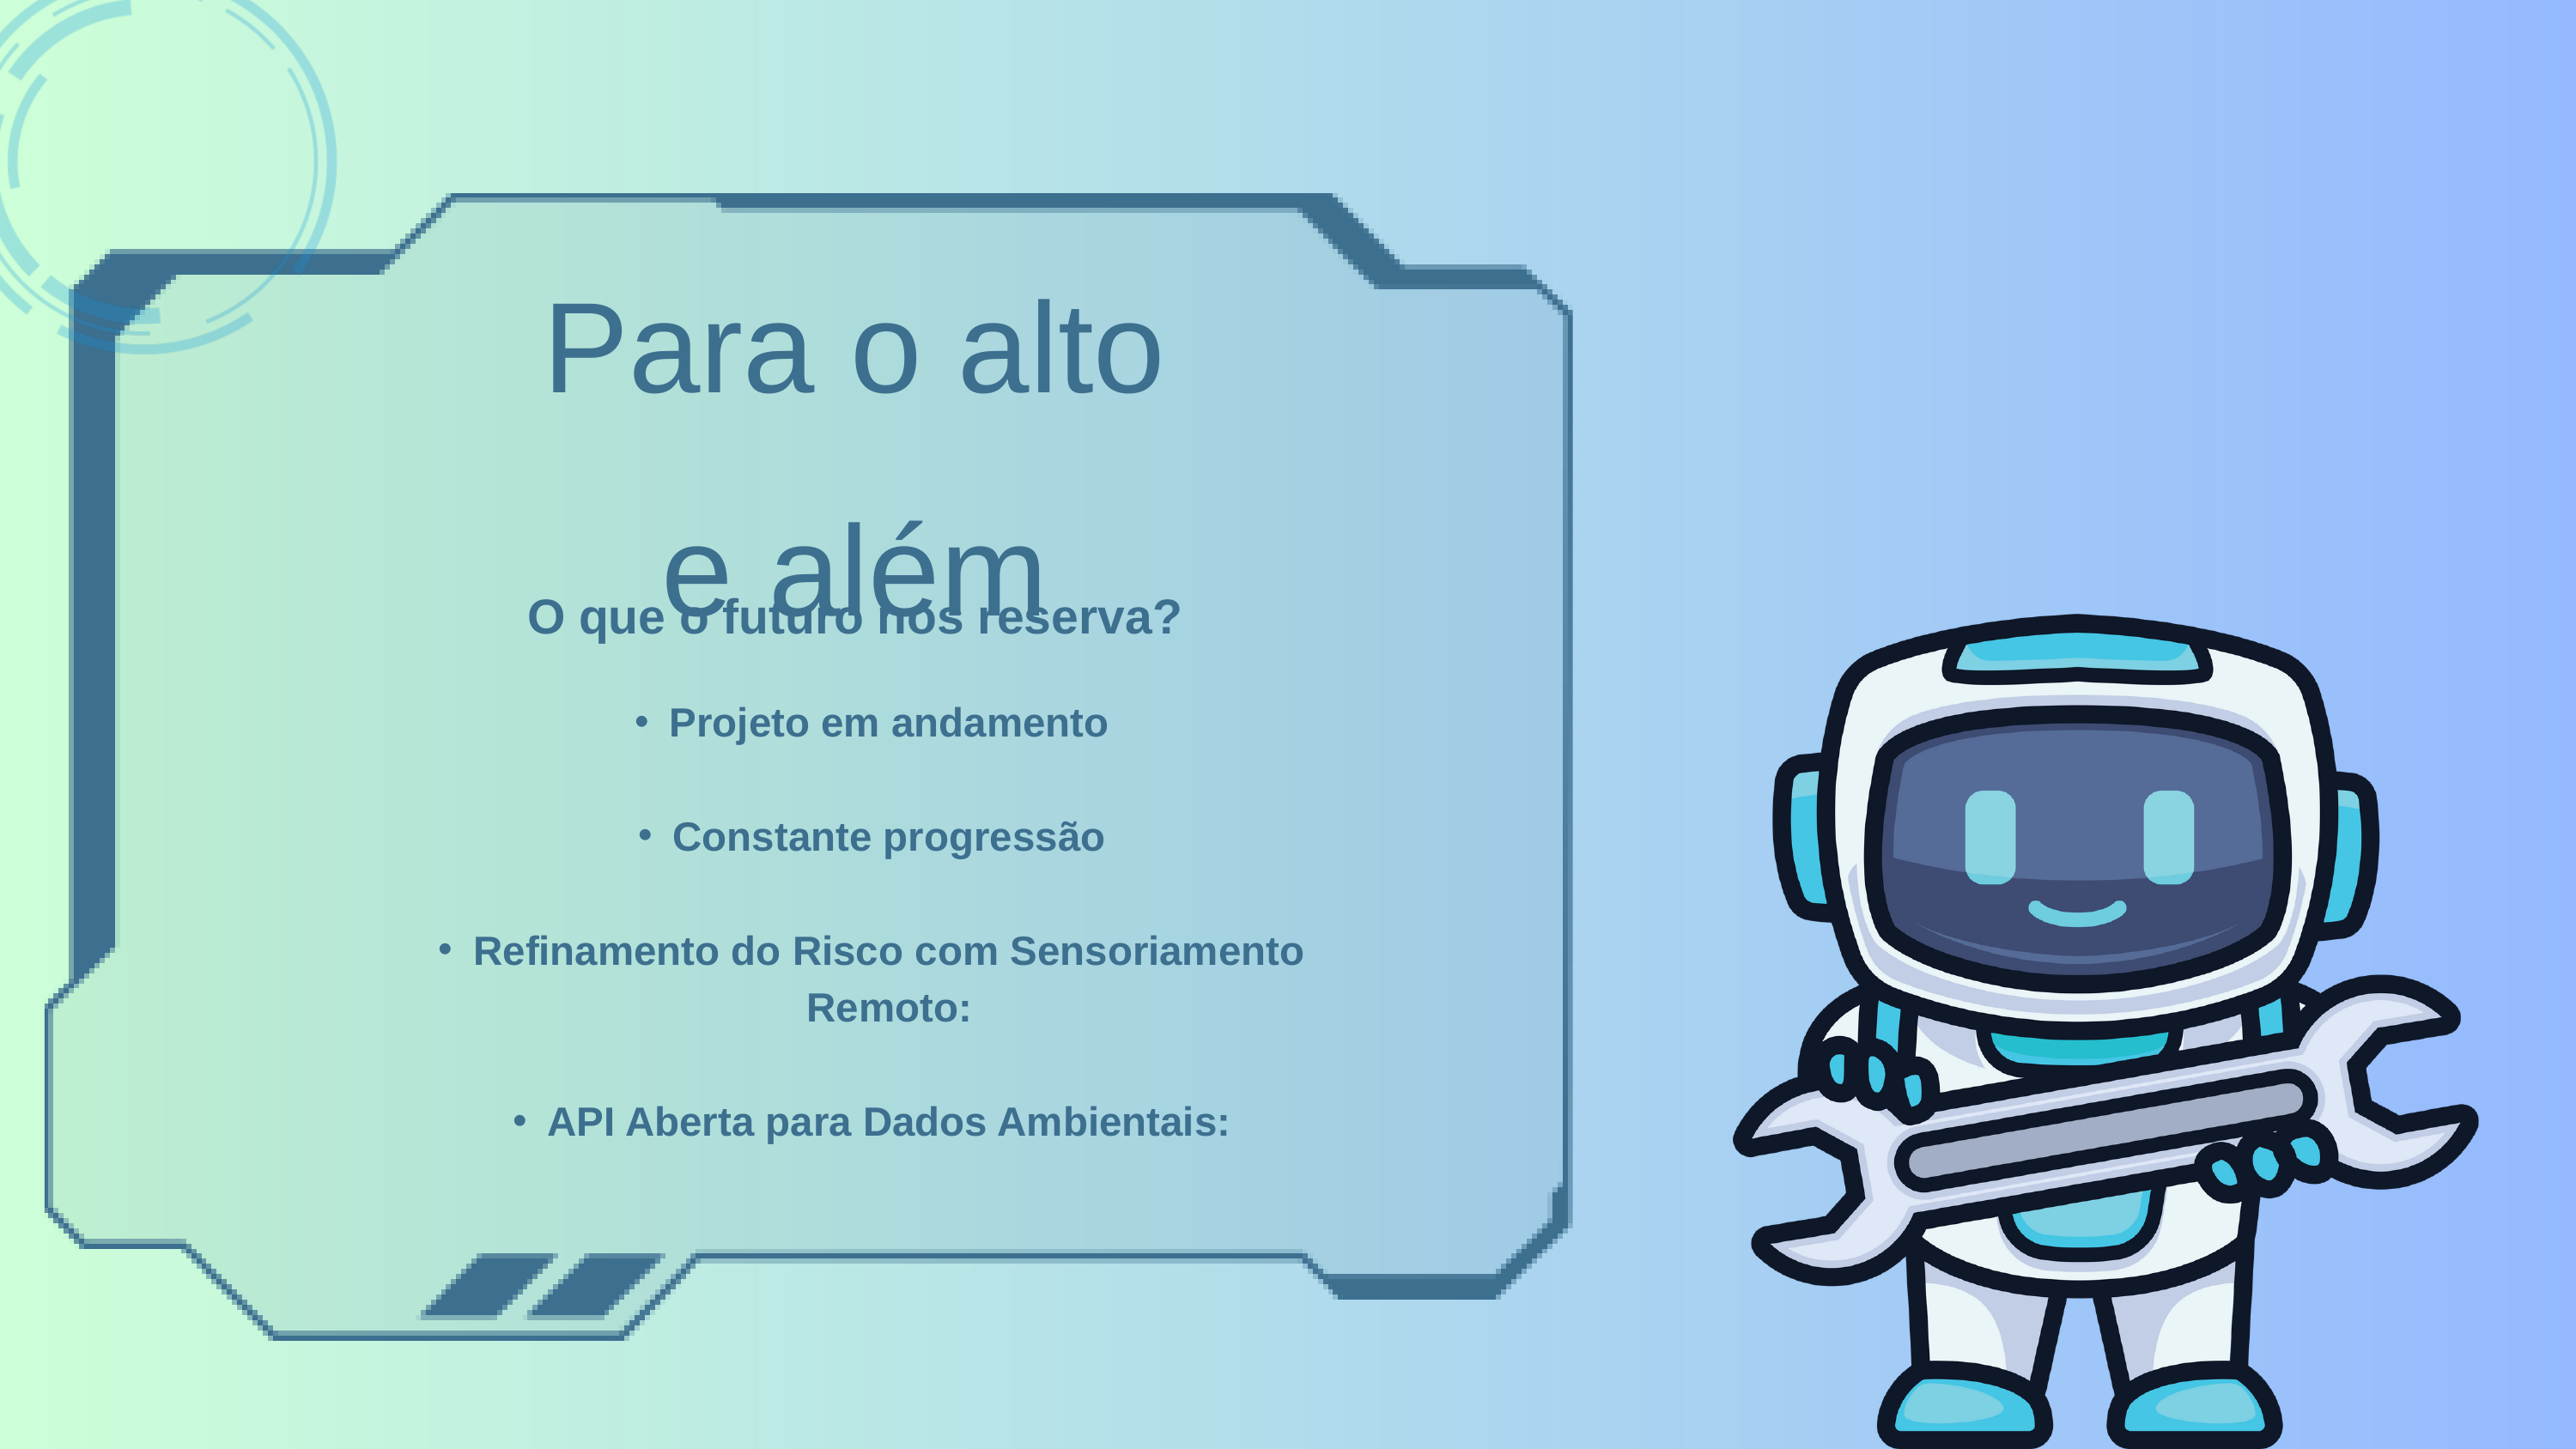

Para o alto
e além
O que o futuro nos reserva?

Projeto em andamento

Constante progressão

Refinamento do Risco com Sensoriamento Remoto:

API Aberta para Dados Ambientais: